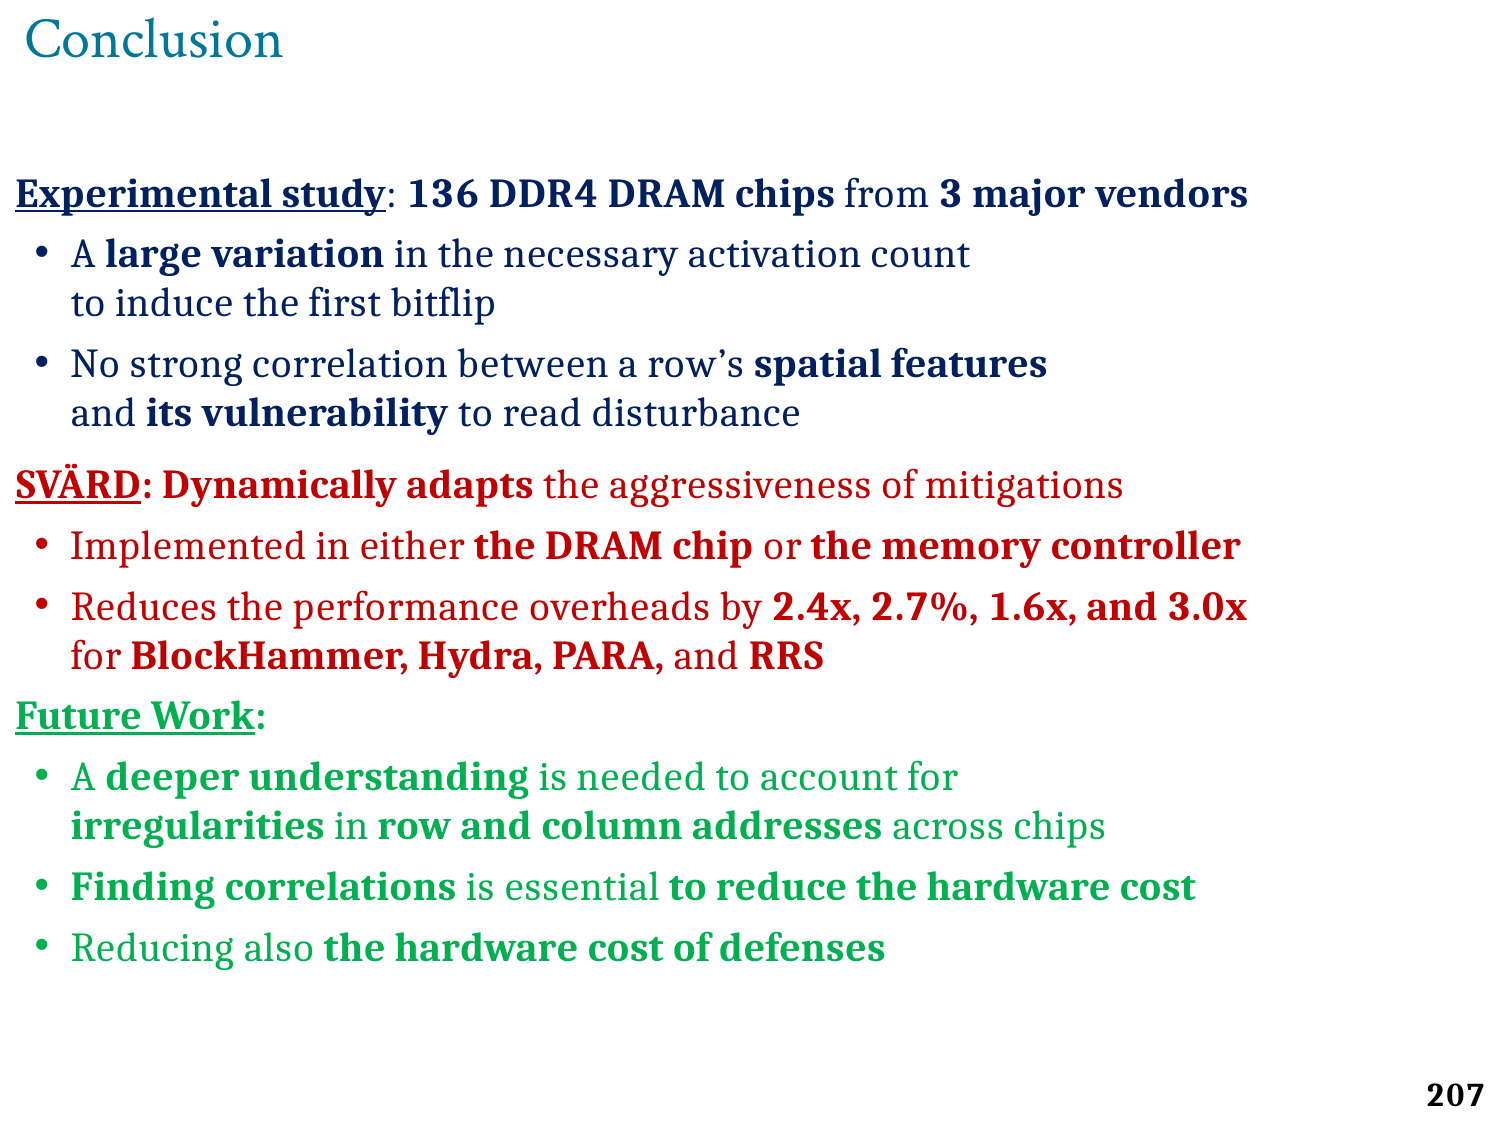

# Conclusion
Experimental study: 136 DDR4 DRAM chips from 3 major vendors
A large variation in the necessary activation count
to induce the first bitflip
No strong correlation between a row’s spatial features
and its vulnerability to read disturbance
SVÄRD: Dynamically adapts the aggressiveness of mitigations
Implemented in either the DRAM chip or the memory controller
Reduces the performance overheads by 2.4x, 2.7%, 1.6x, and 3.0x
for BlockHammer, Hydra, PARA, and RRS
Future Work:
A deeper understanding is needed to account for
irregularities in row and column addresses across chips
Finding correlations is essential to reduce the hardware cost
Reducing also the hardware cost of defenses

207